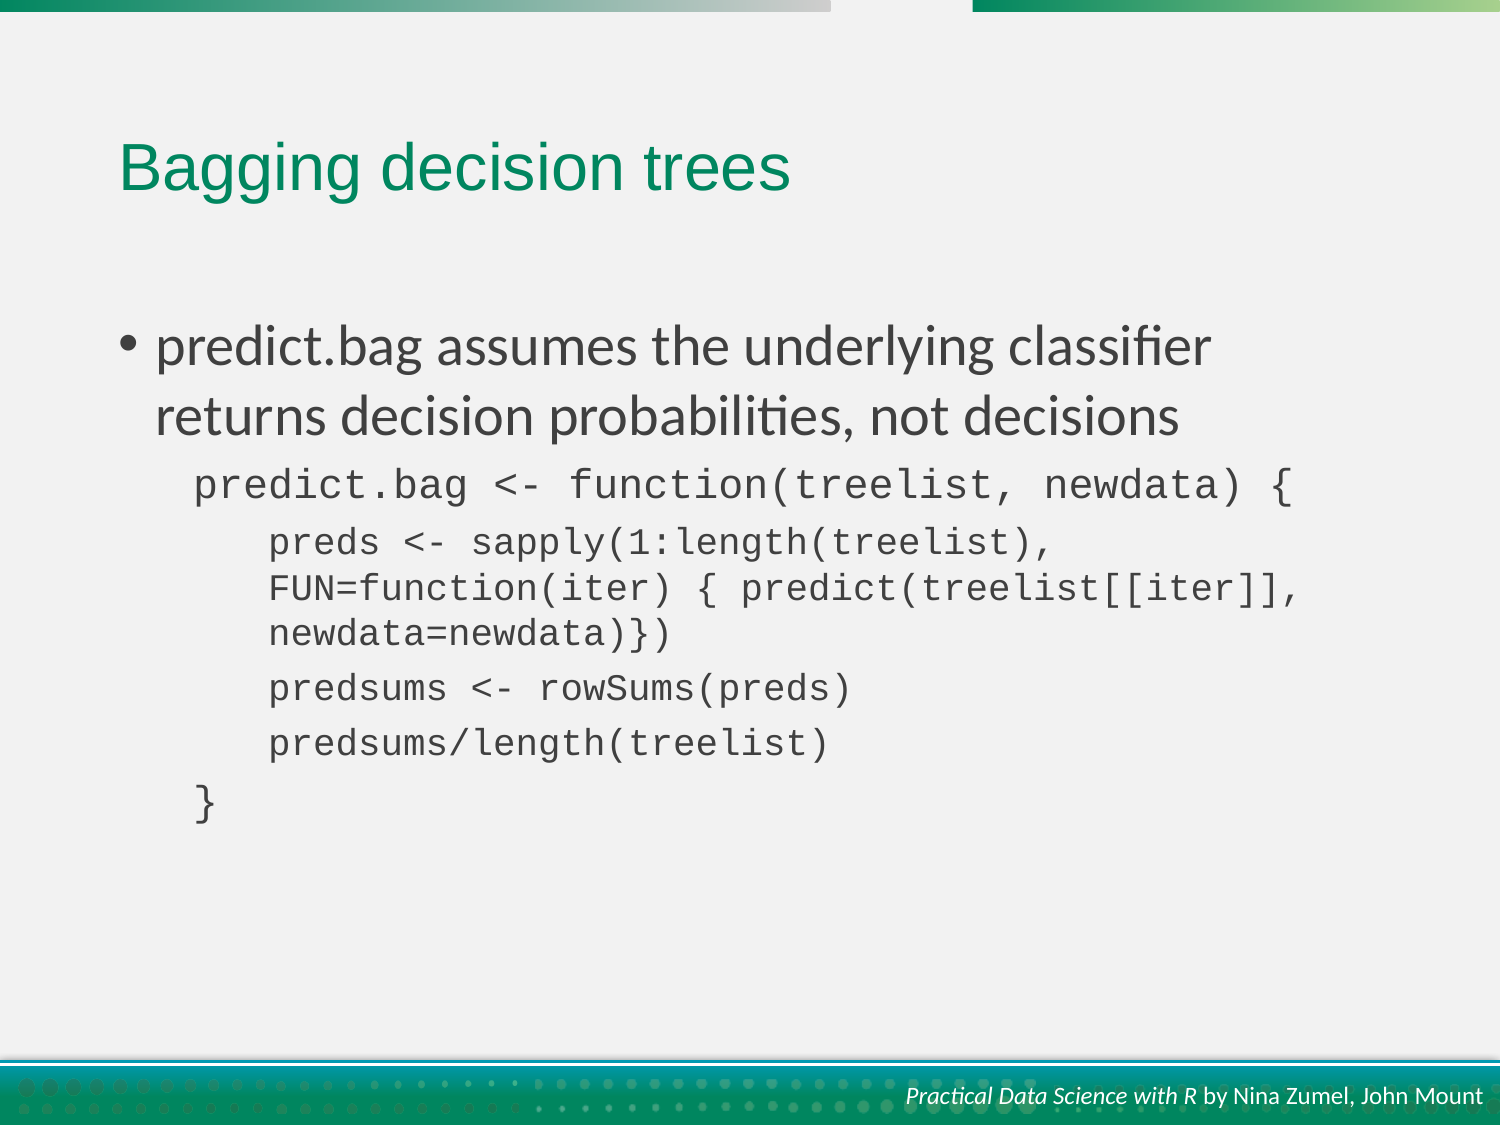

# Bagging decision trees
predict.bag assumes the underlying classifier returns decision probabilities, not decisions
predict.bag <- function(treelist, newdata) {
preds <- sapply(1:length(treelist), FUN=function(iter) { predict(treelist[[iter]], newdata=newdata)})
predsums <- rowSums(preds)
predsums/length(treelist)
}
Practical Data Science with R by Nina Zumel, John Mount